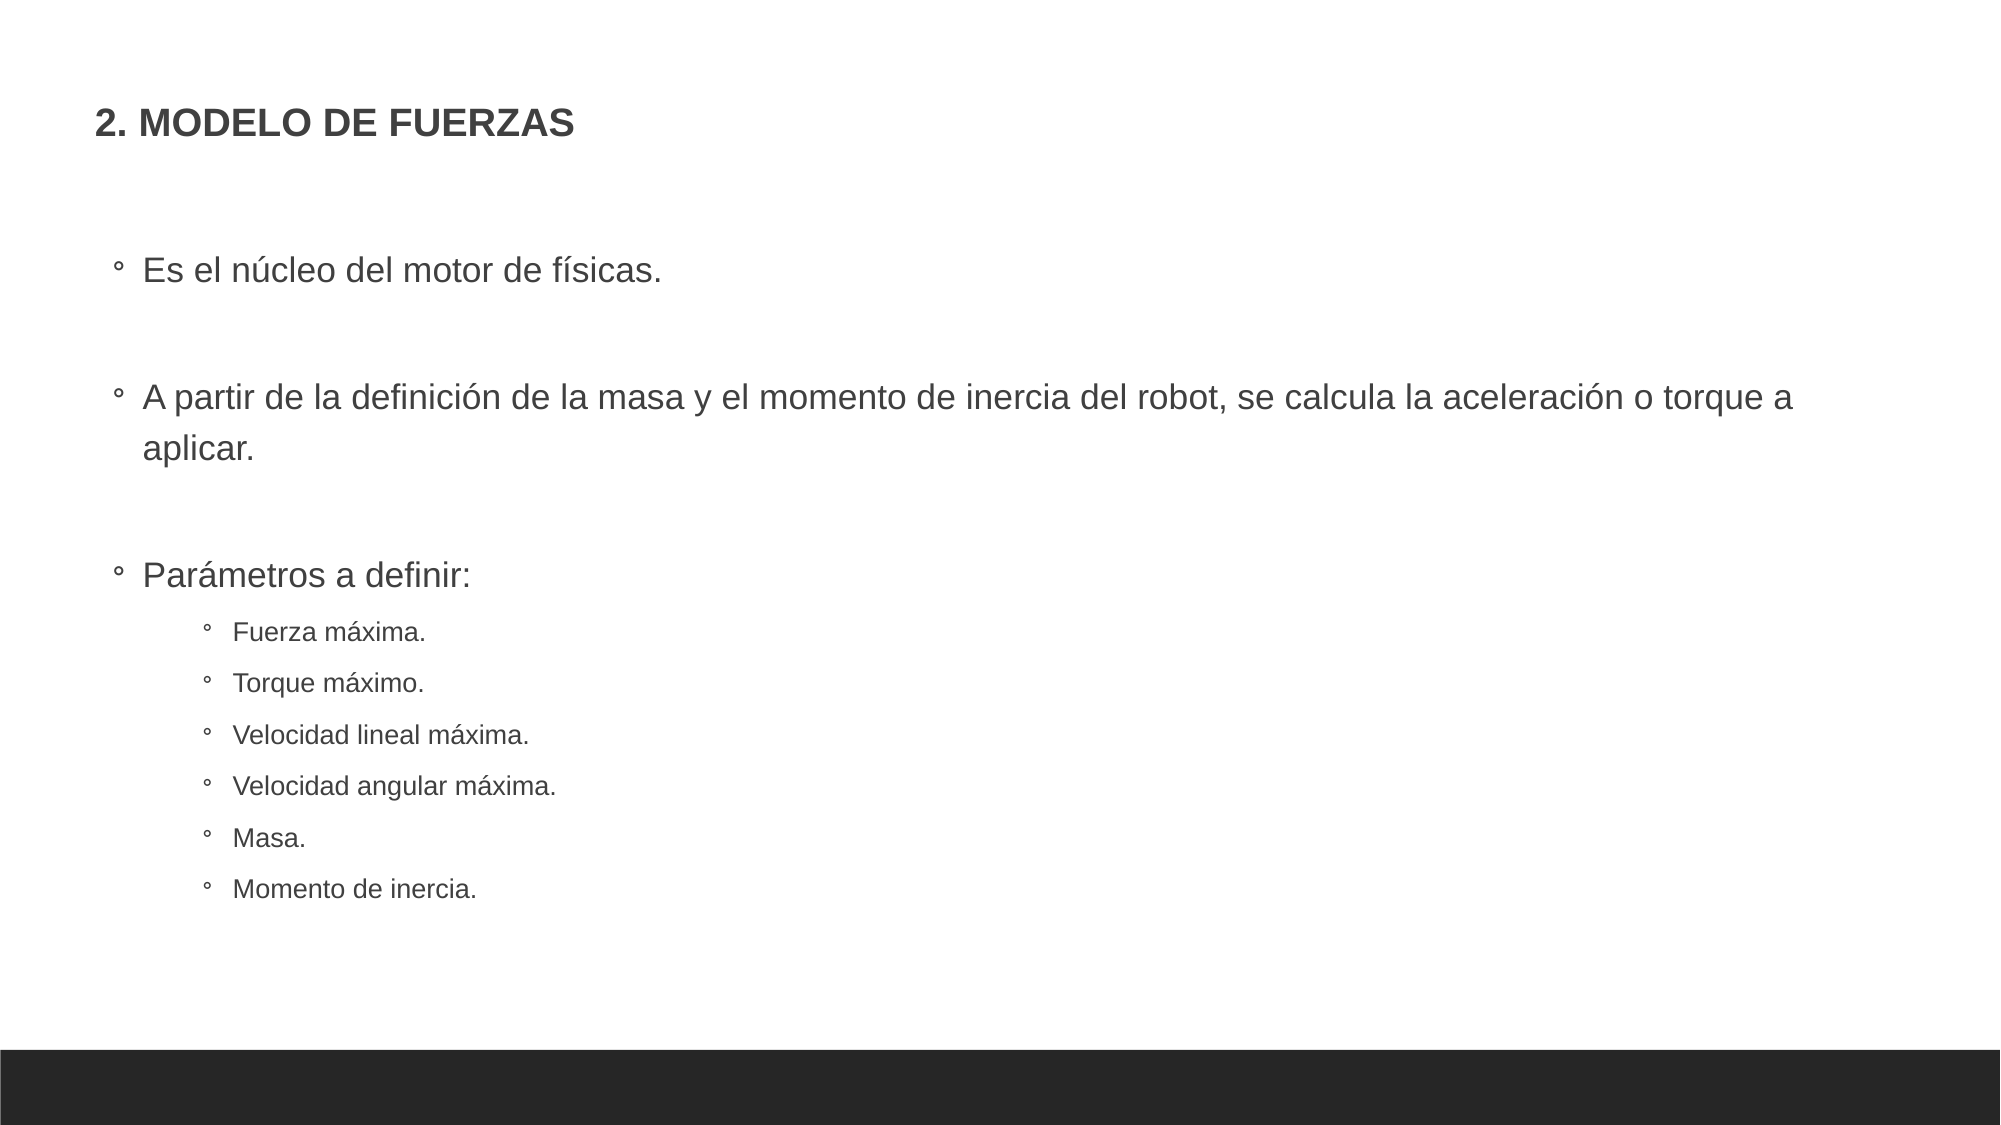

2. MODELO DE FUERZAS

Es el núcleo del motor de físicas.

A partir de la definición de la masa y el momento de inercia del robot, se calcula la aceleración o torque a aplicar.

Parámetros a definir:
Fuerza máxima.
Torque máximo.
Velocidad lineal máxima.
Velocidad angular máxima.
Masa.
Momento de inercia.